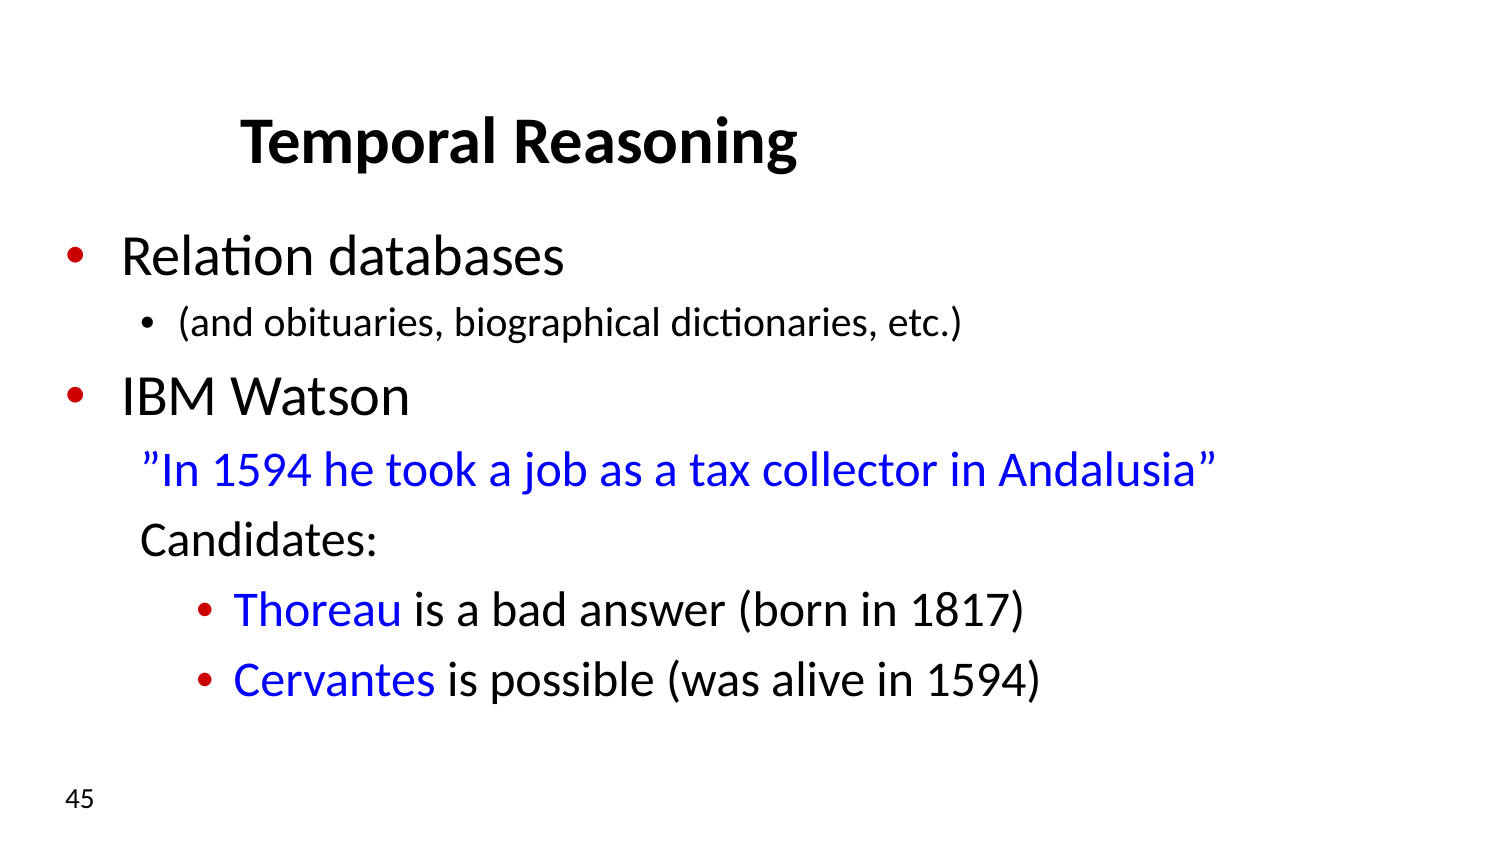

# Temporal Reasoning
Relation databases
(and obituaries, biographical dictionaries, etc.)
IBM Watson
”In 1594 he took a job as a tax collector in Andalusia”
Candidates:
Thoreau is a bad answer (born in 1817)
Cervantes is possible (was alive in 1594)
45